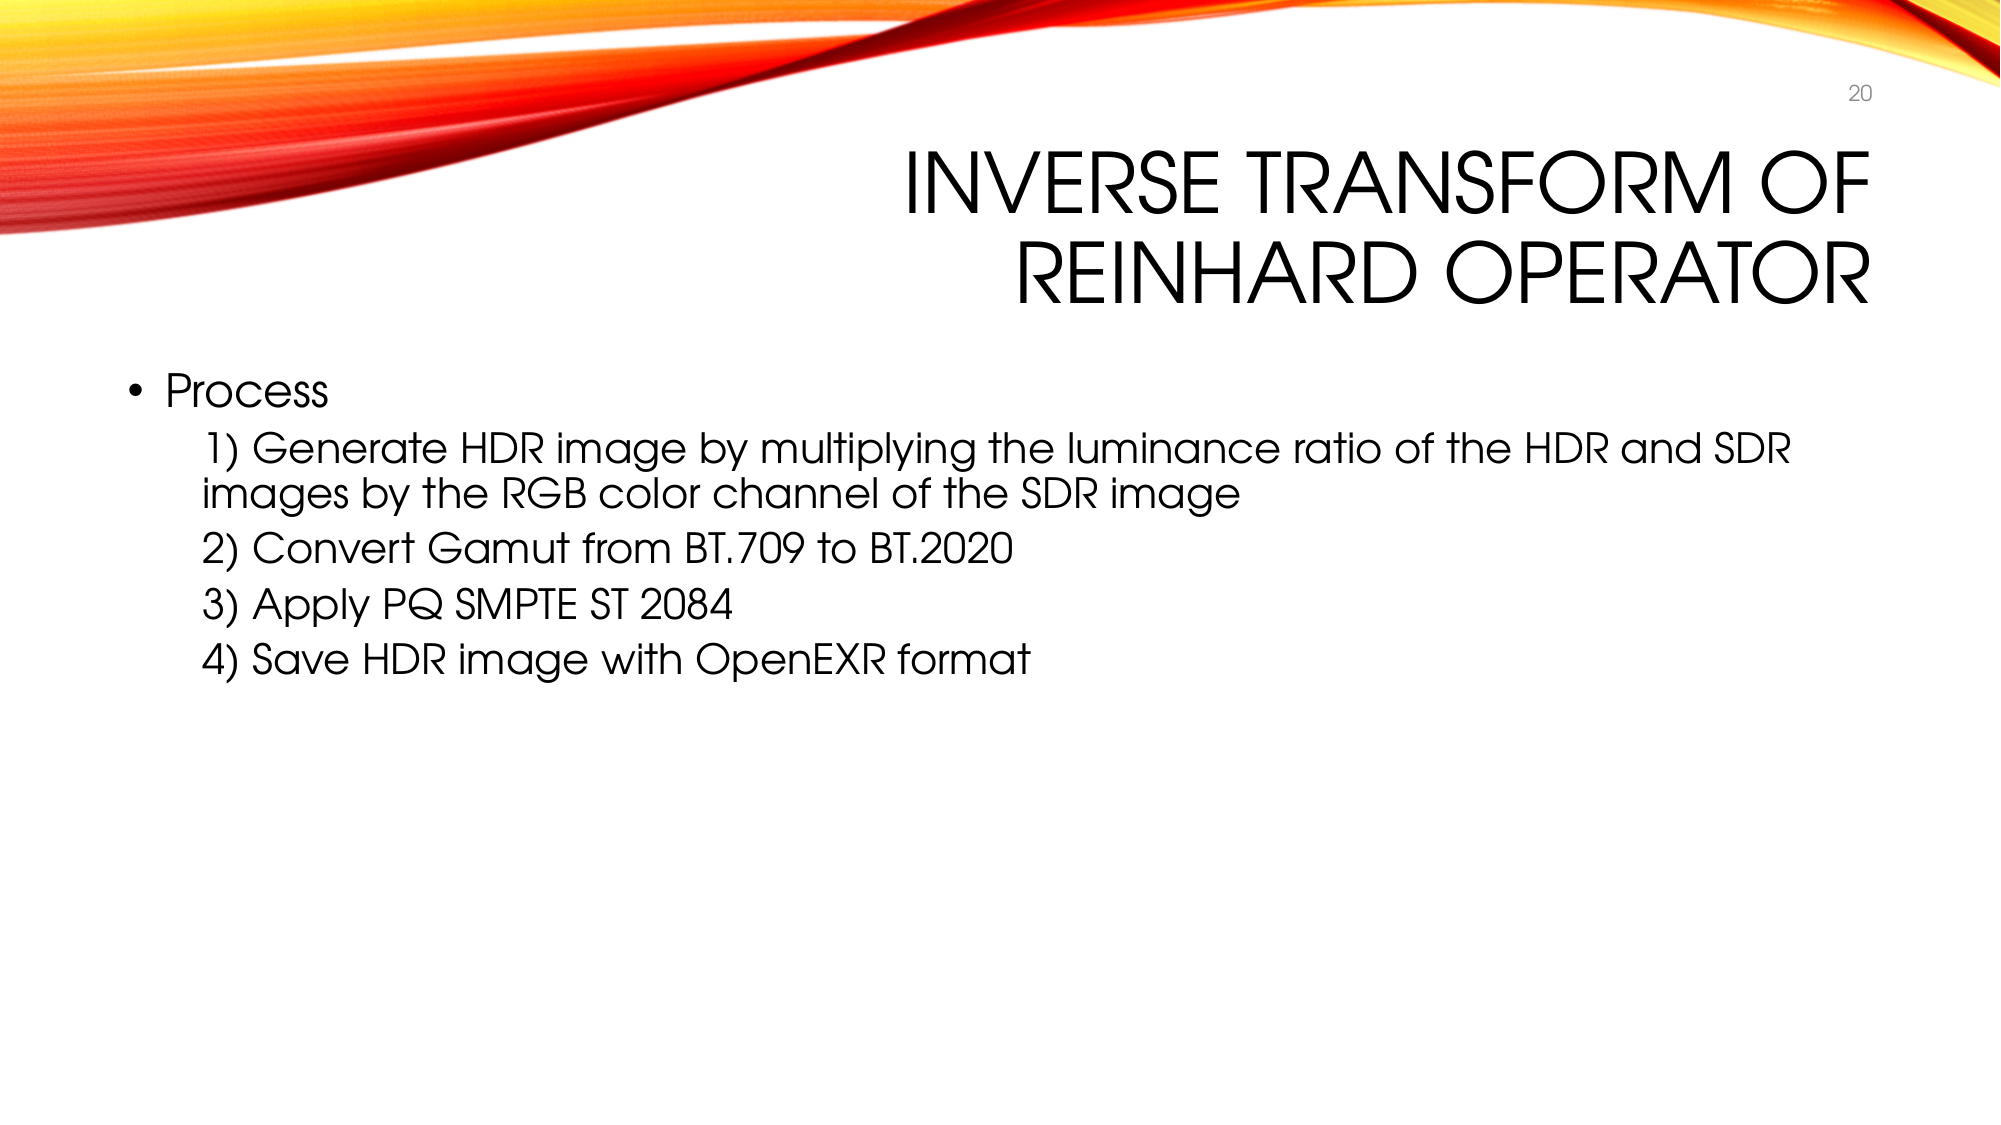

20
# Inverse Transform of Reinhard Operator
Process
1) Generate HDR image by multiplying the luminance ratio of the HDR and SDR images by the RGB color channel of the SDR image
2) Convert Gamut from BT.709 to BT.2020
3) Apply PQ SMPTE ST 2084
4) Save HDR image with OpenEXR format